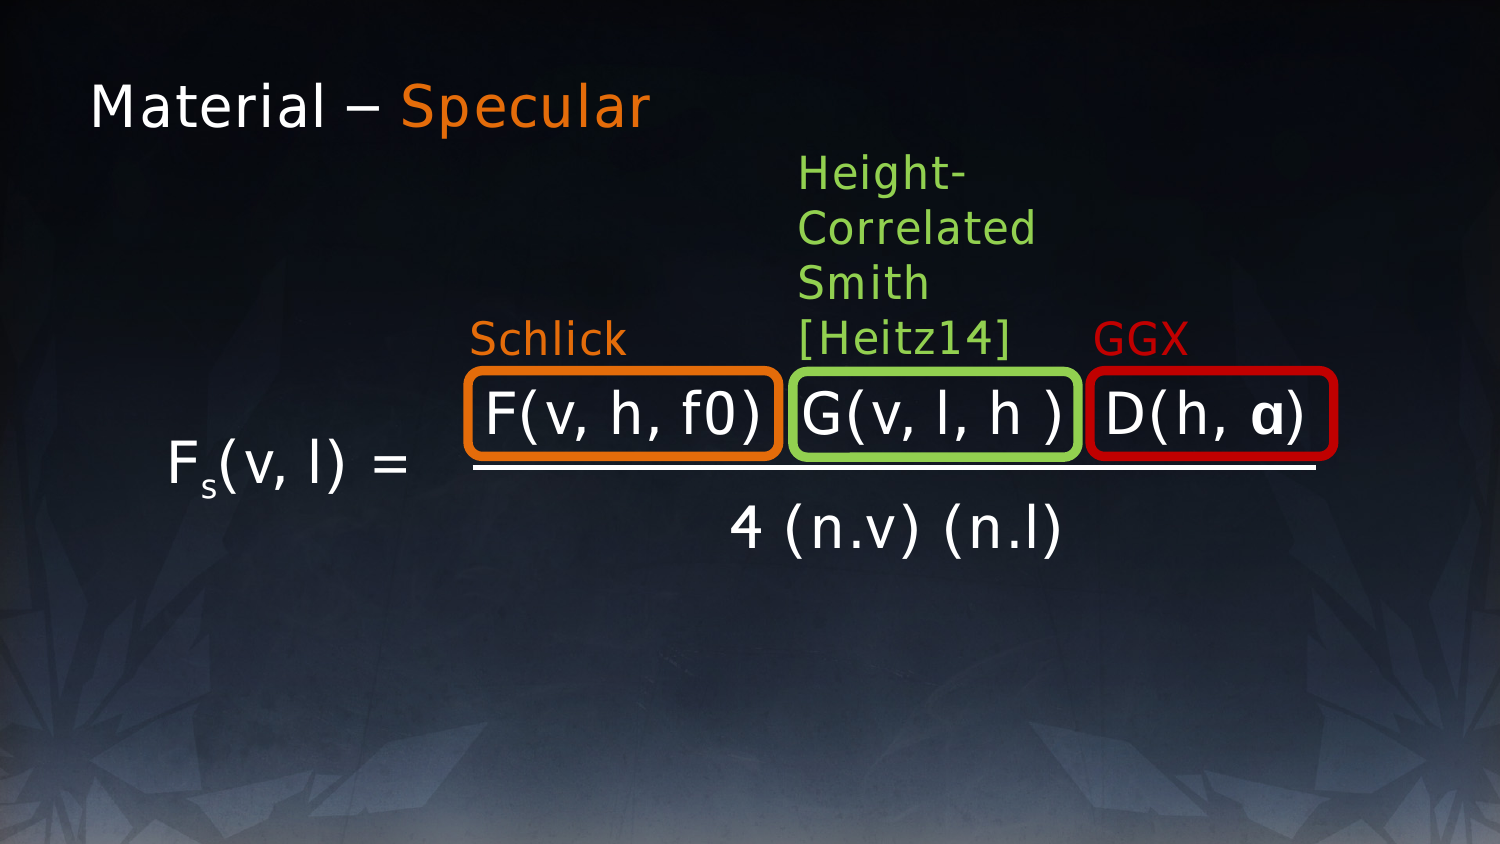

# Material – Specular
Height-
Correlated
Smith
[Heitz14]
Schlick
GGX
F(v, h, f0)
G(v, l, h )
D(h, ɑ)

Fs(v, l) =
4 (n.v)
 (n.l)